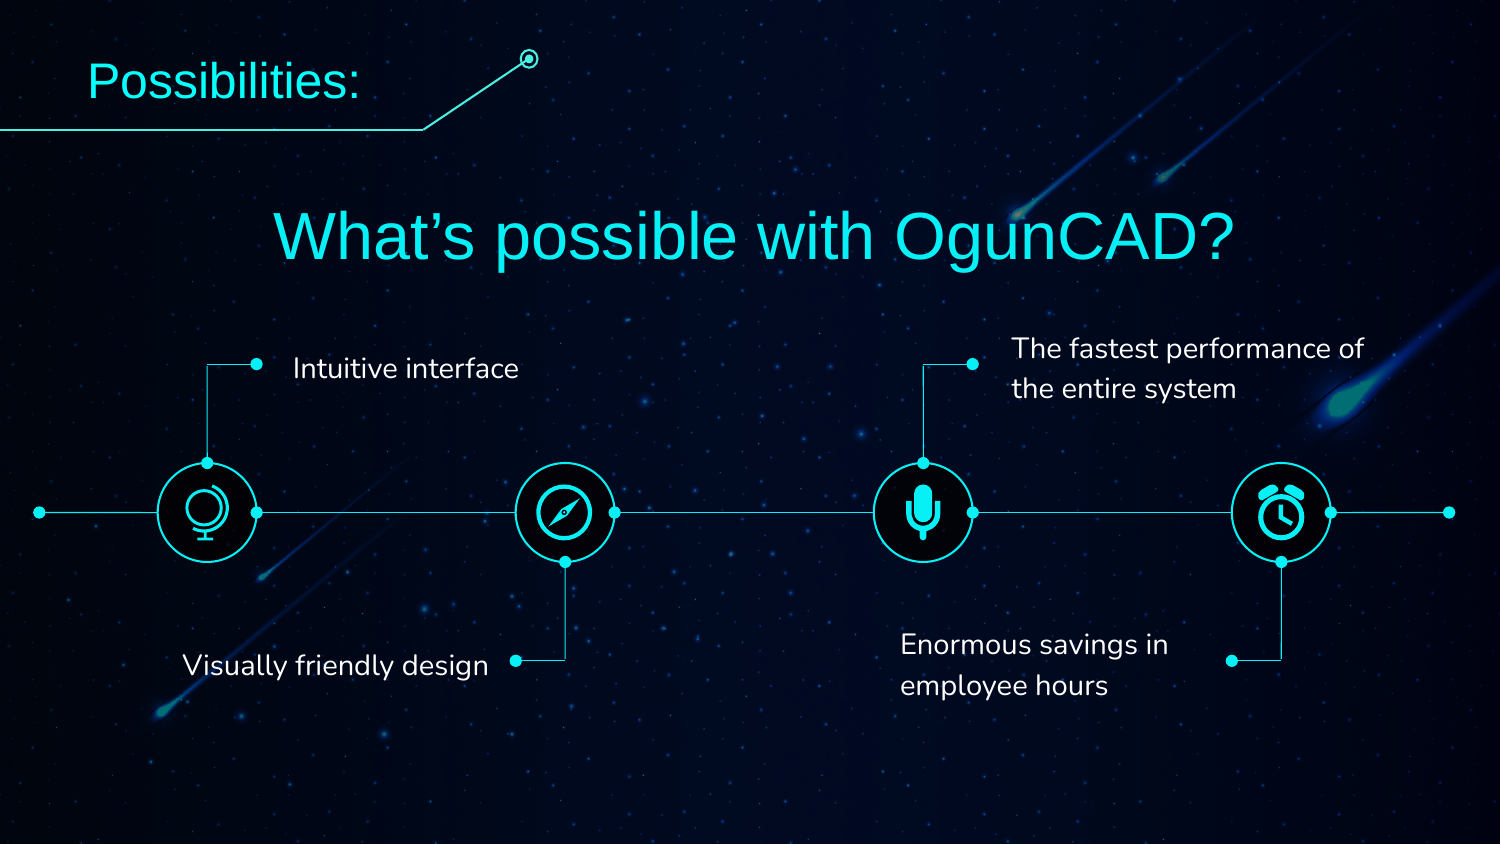

Possibilities:

What’s possible with OgunCAD?
The fastest performance of the entire system
Intuitive interface

Enormous savings in employee hours
Visually friendly design